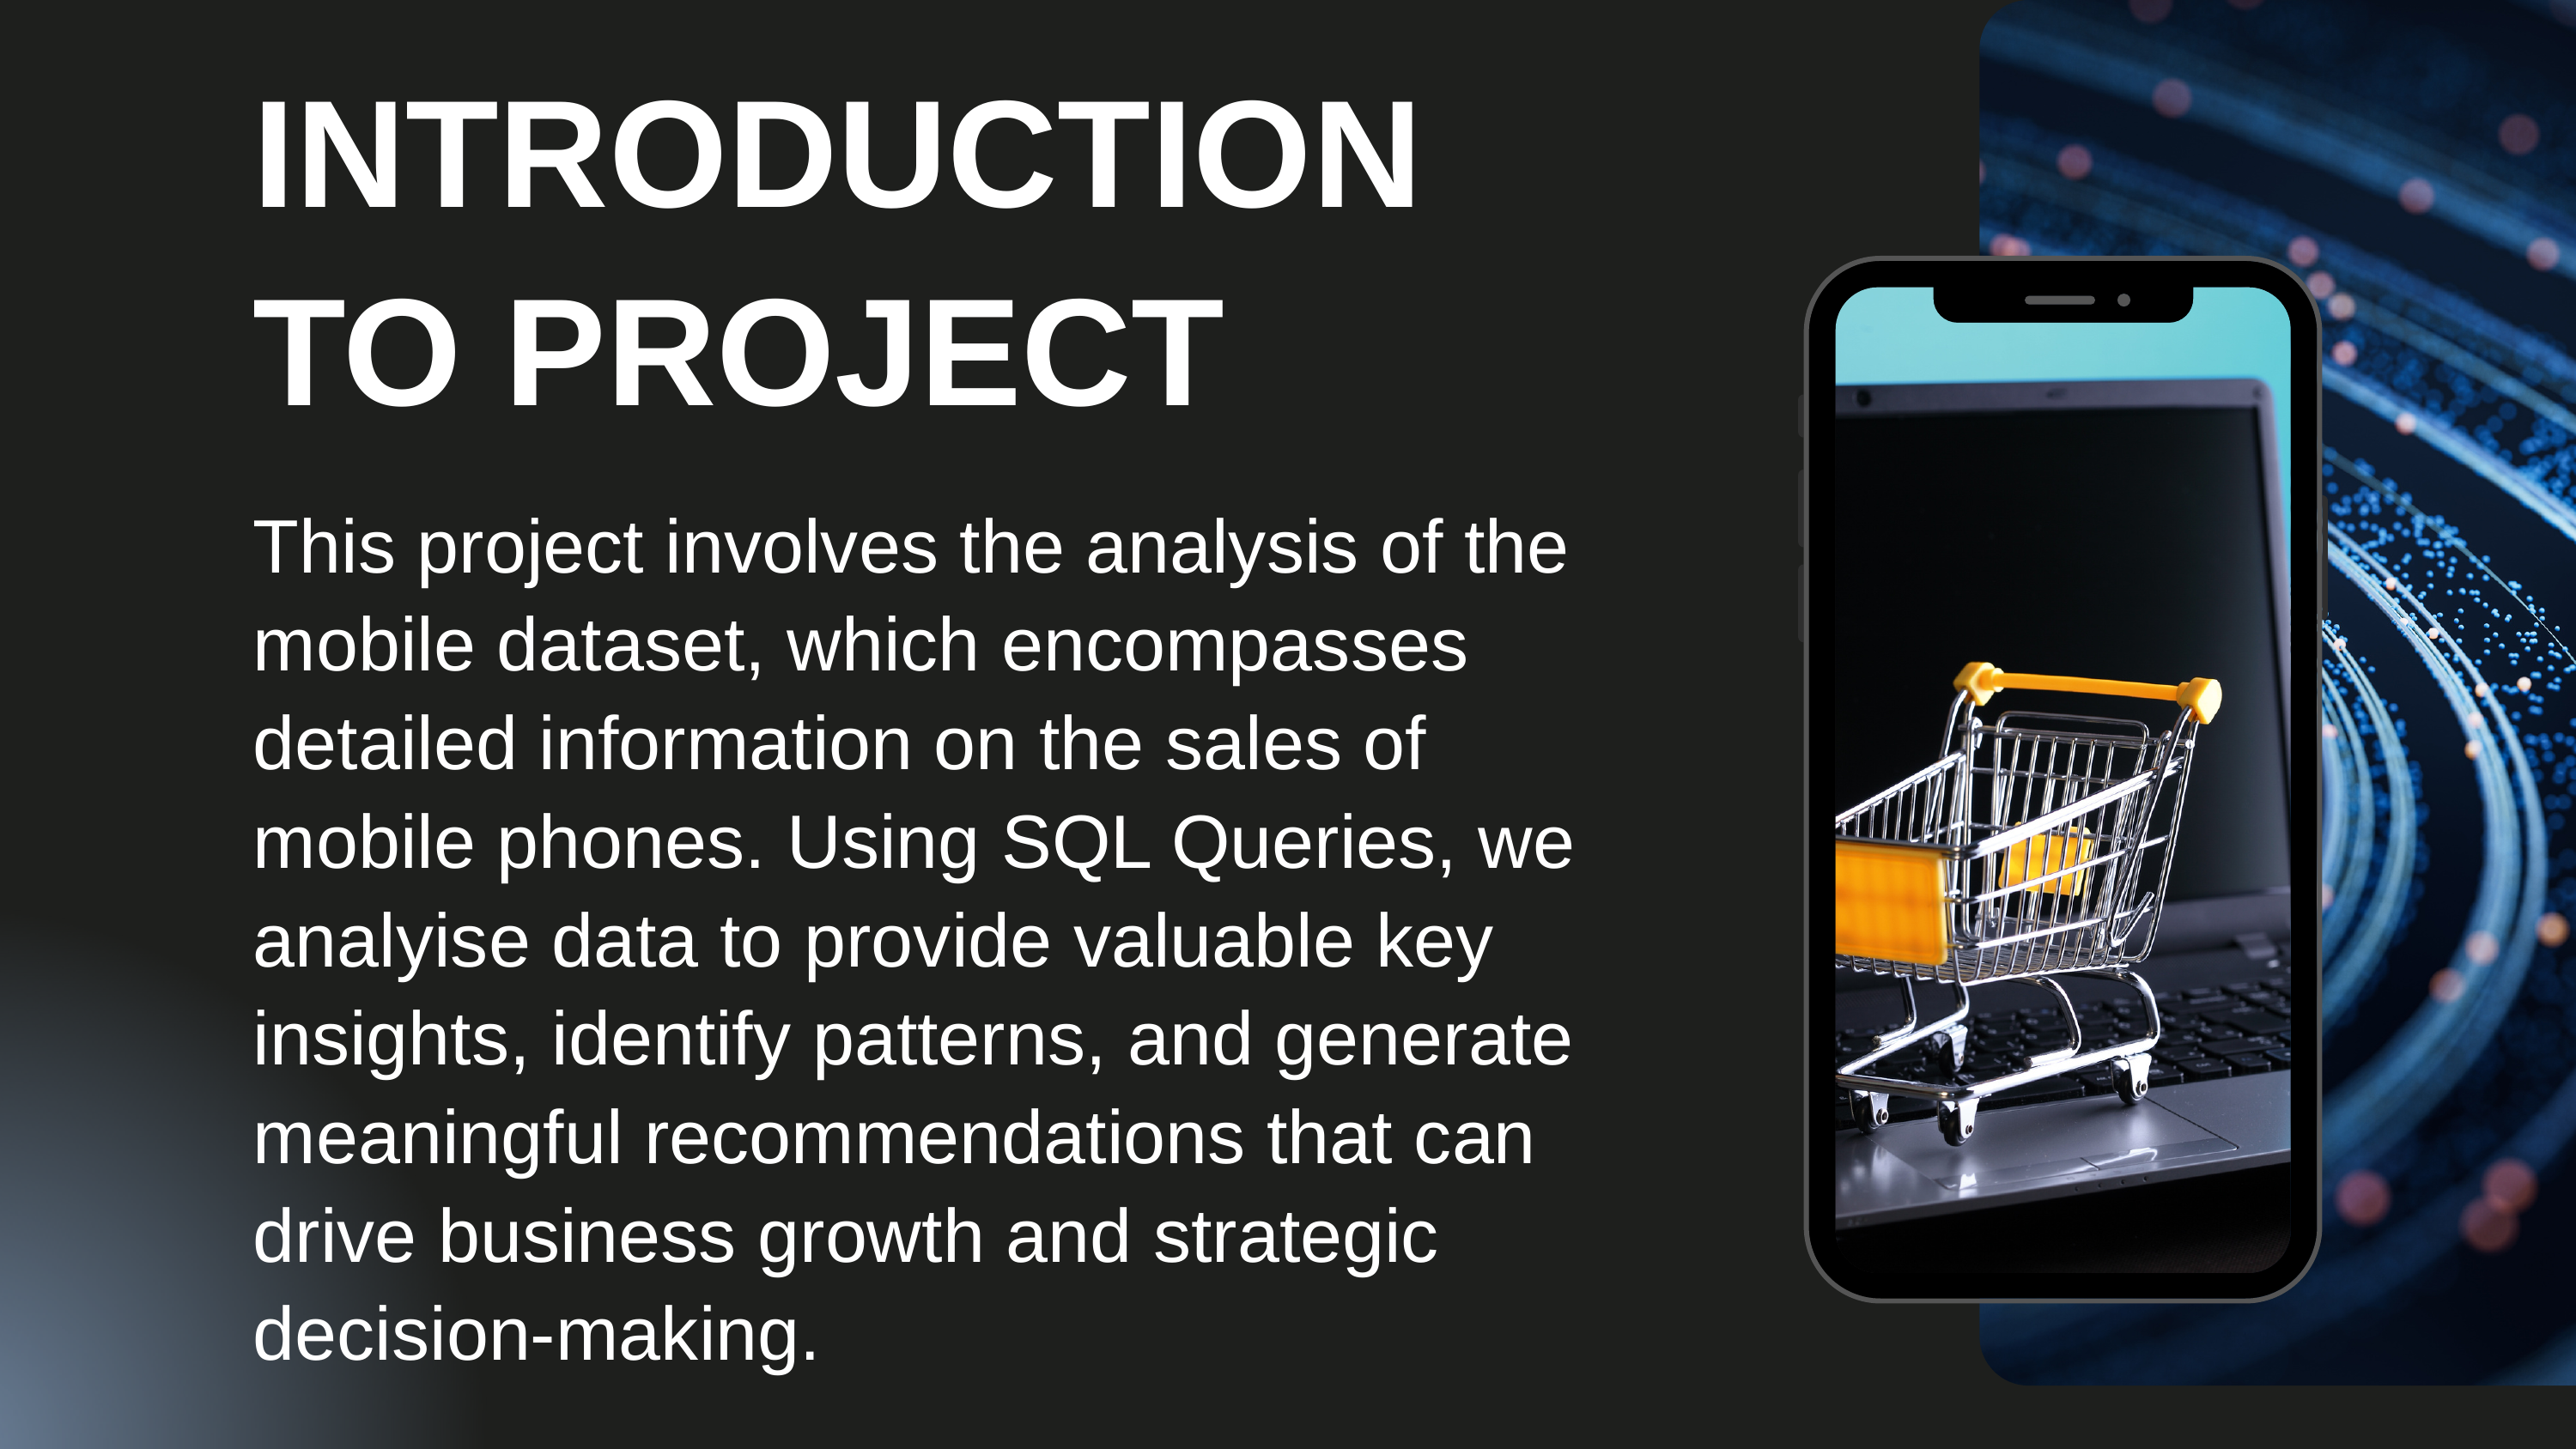

INTRODUCTION TO PROJECT

This project involves the analysis of the mobile dataset, which encompasses detailed information on the sales of mobile phones. Using SQL Queries, we analyise data to provide valuable key insights, identify patterns, and generate meaningful recommendations that can drive business growth and strategic decision-making.